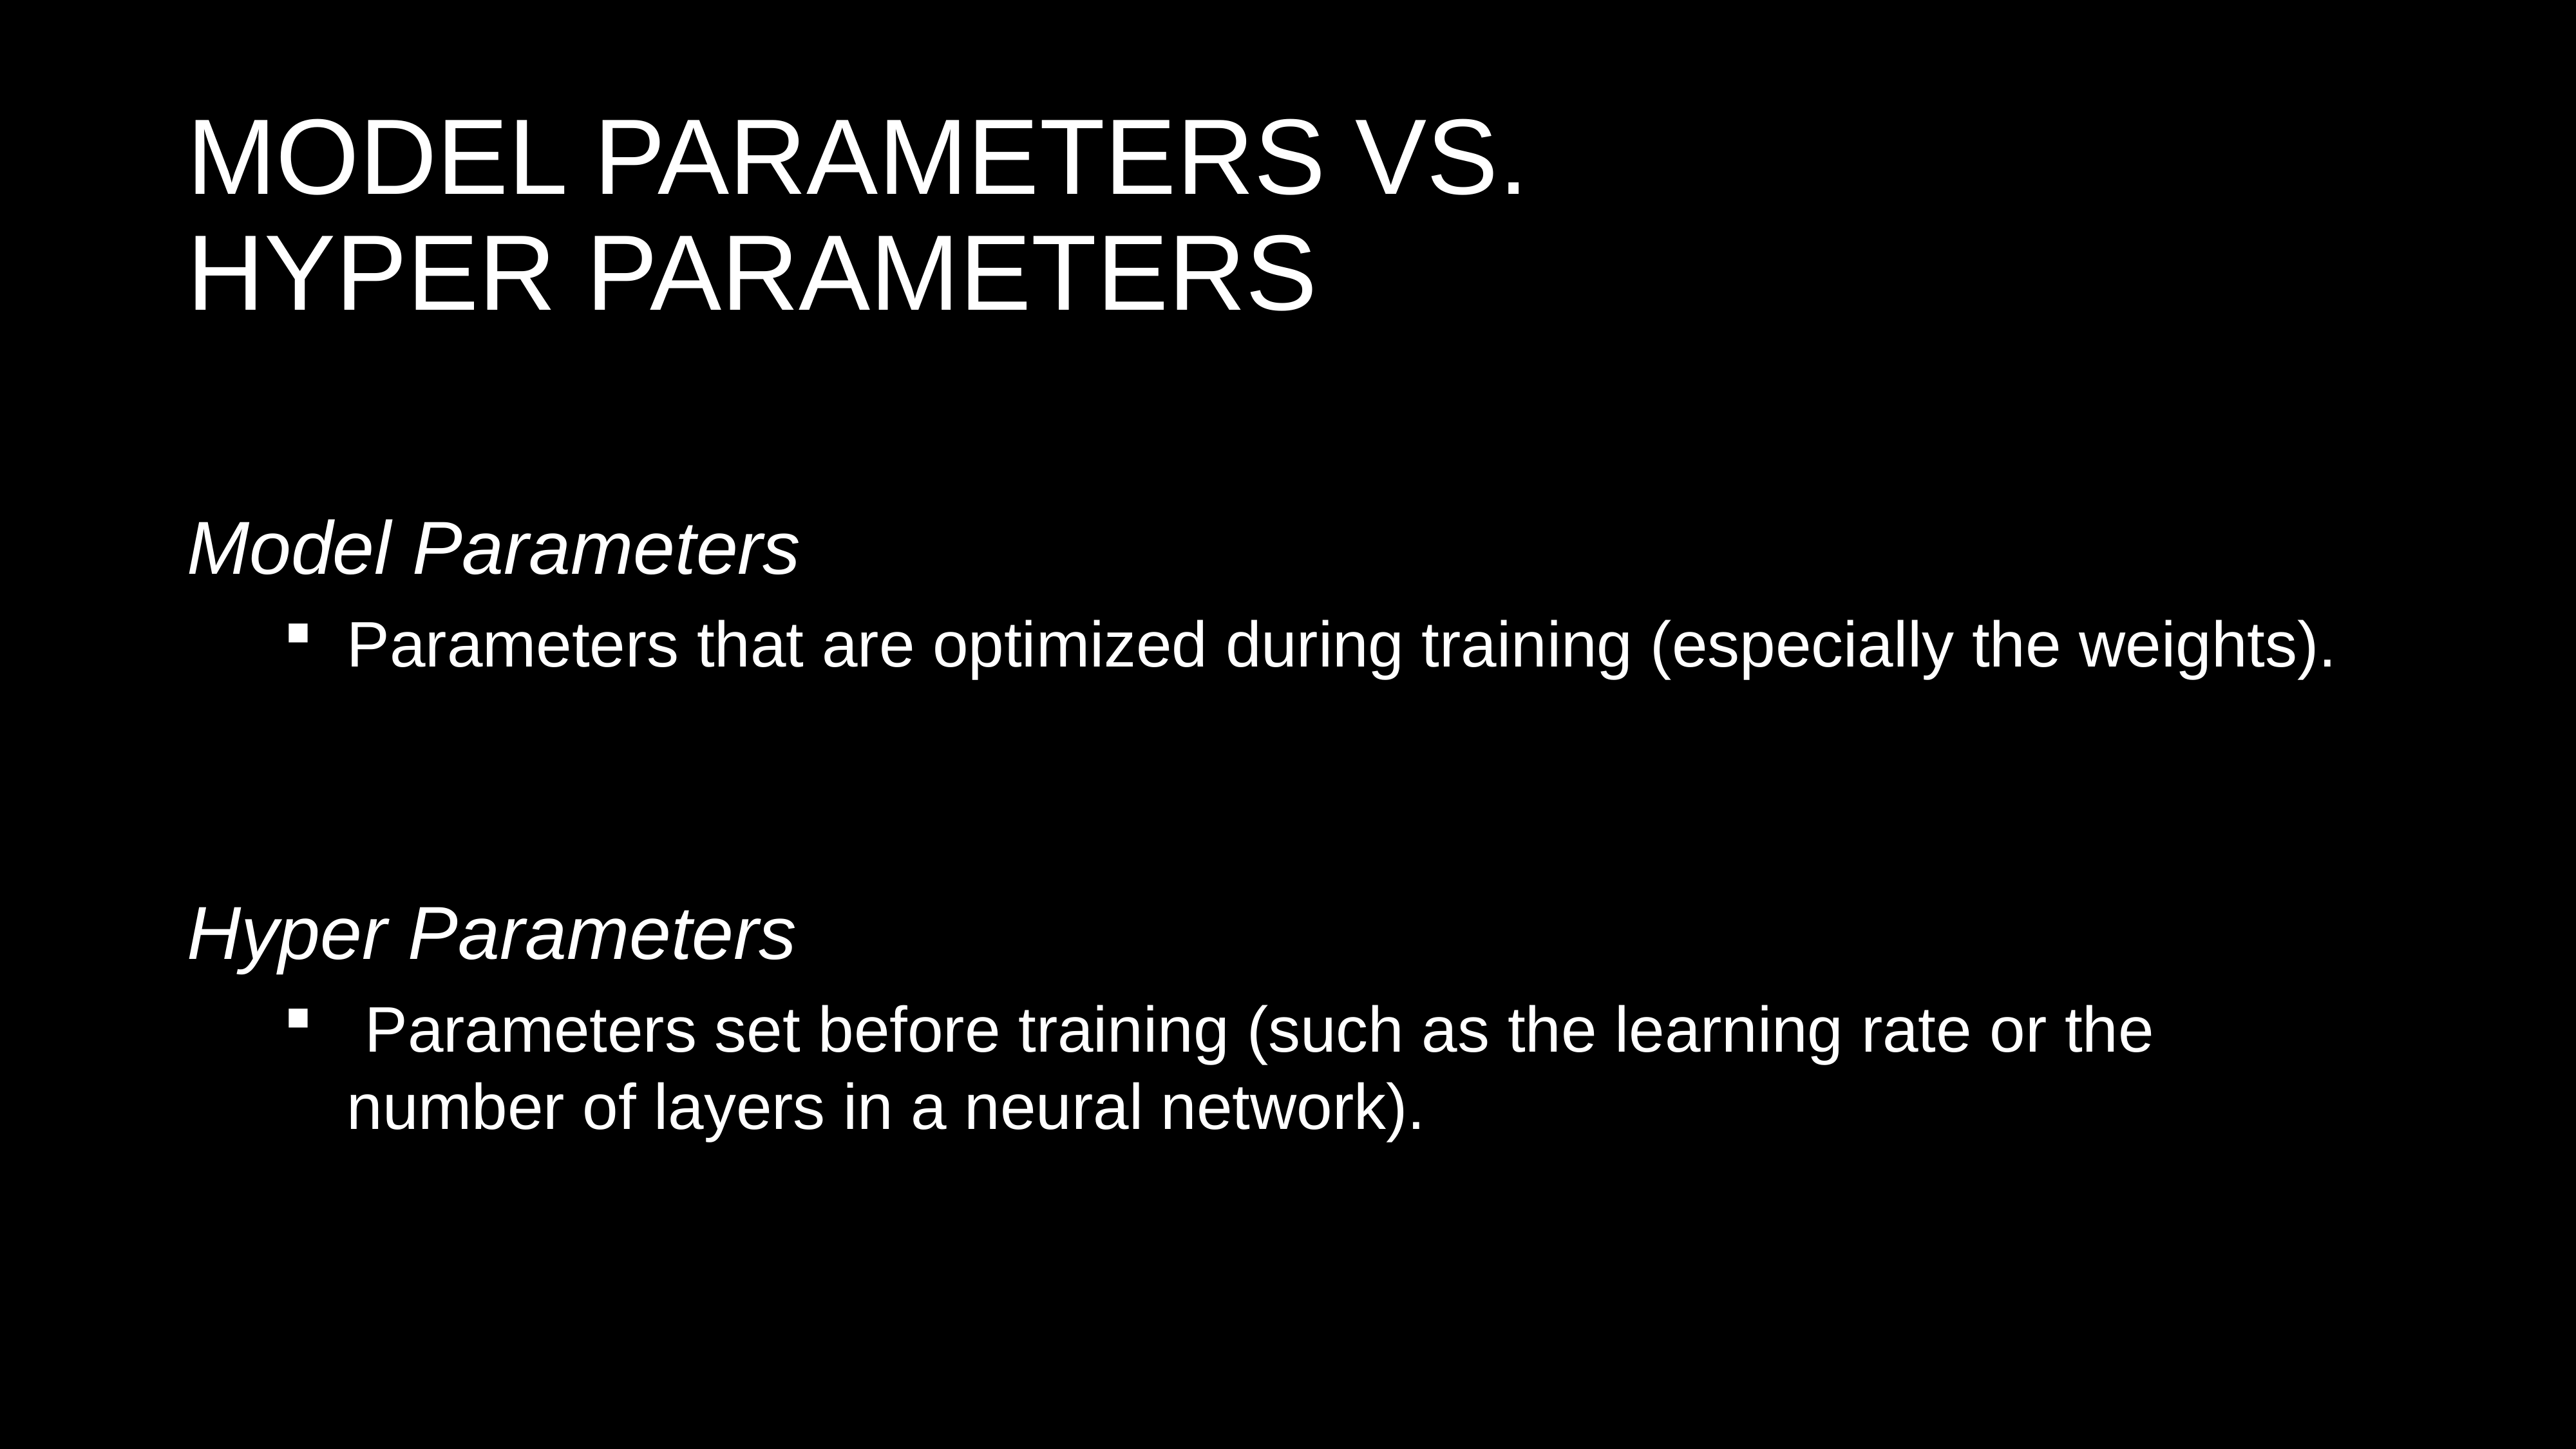

# Model parameters vs. Hyper parameters
Model Parameters
Parameters that are optimized during training (especially the weights).

Hyper Parameters
 Parameters set before training (such as the learning rate or the number of layers in a neural network).